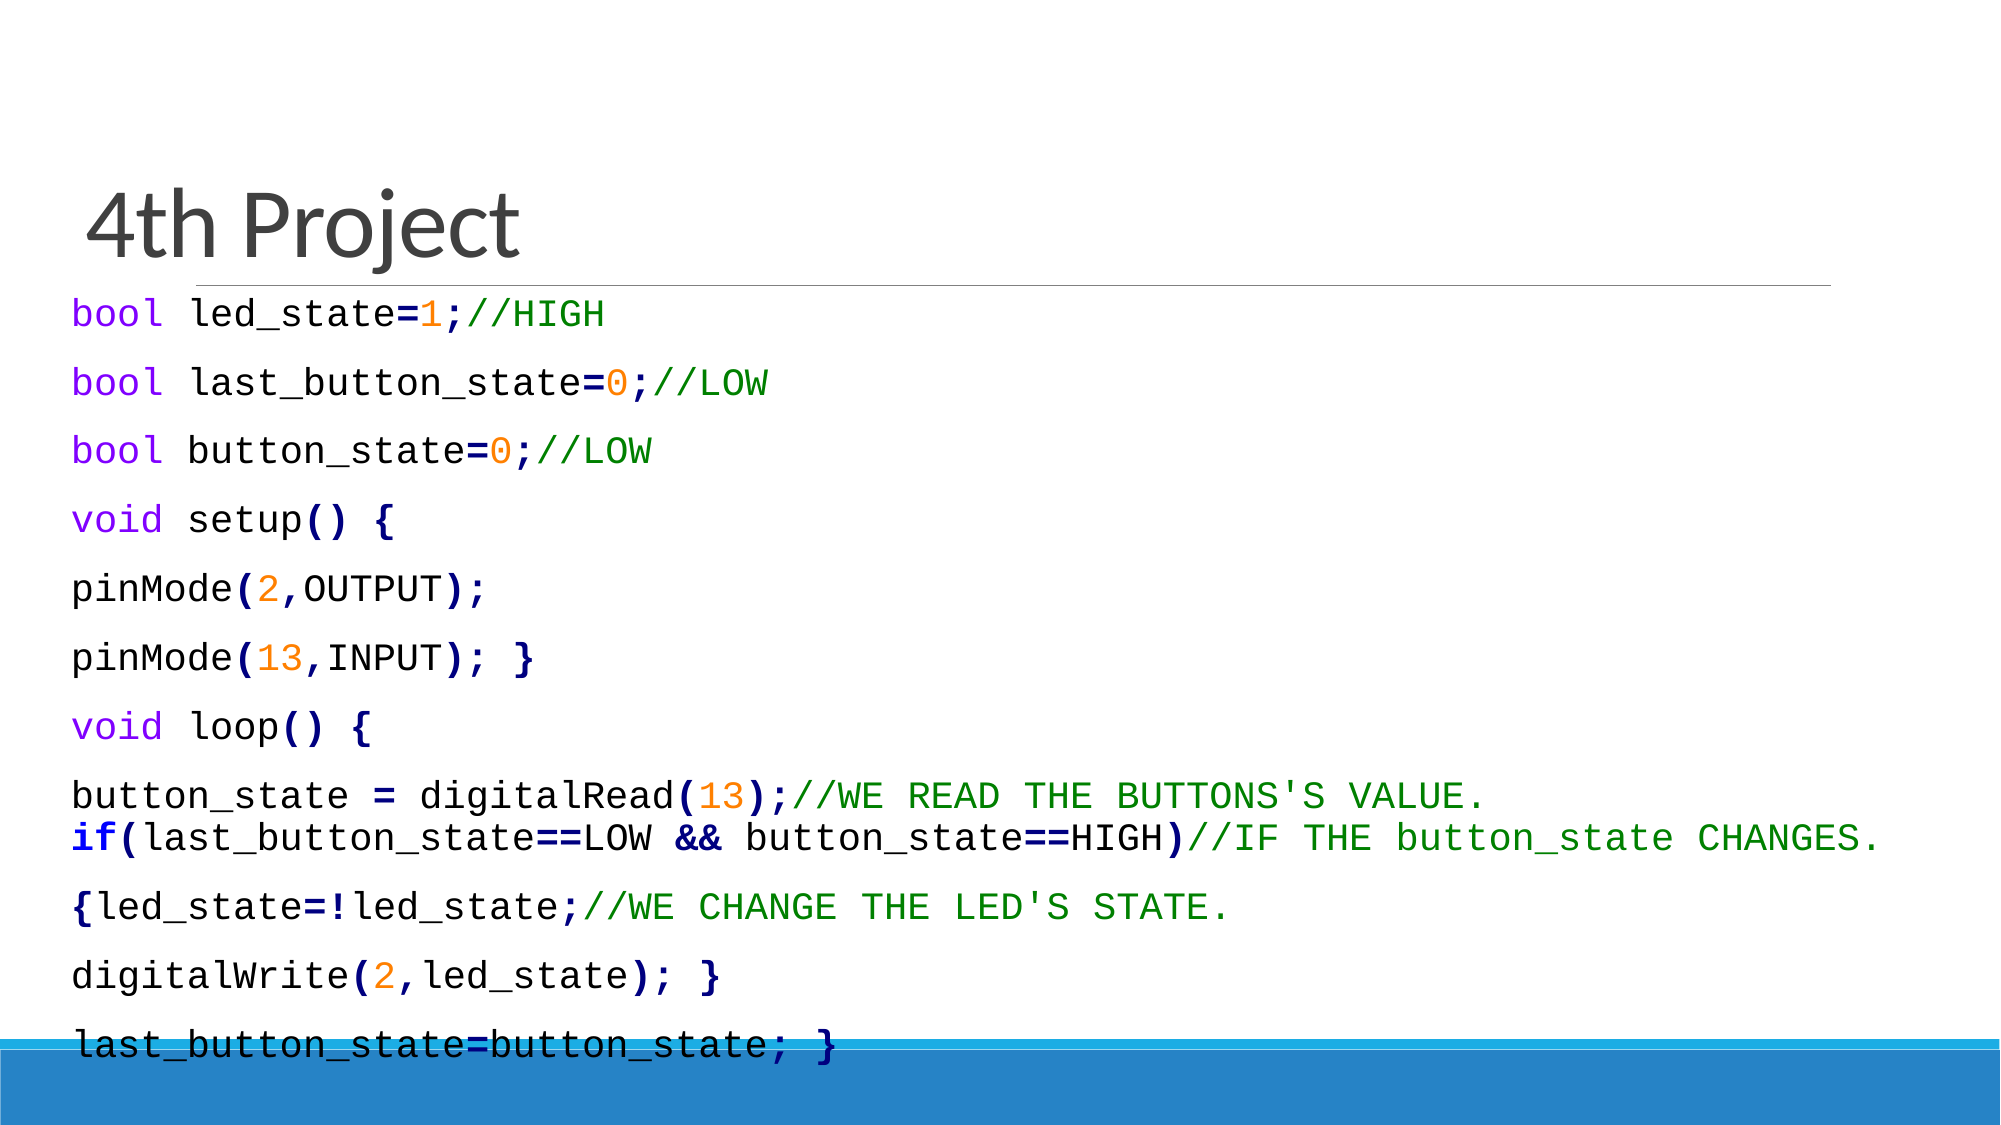

# 4th Project
bool led_state=1;//HIGH
bool last_button_state=0;//LOW
bool button_state=0;//LOW
void setup() {
pinMode(2,OUTPUT);
pinMode(13,INPUT); }
void loop() {
button_state = digitalRead(13);//WE READ THE BUTTONS'S VALUE. if(last_button_state==LOW && button_state==HIGH)//IF THE button_state CHANGES.
{led_state=!led_state;//WE CHANGE THE LED'S STATE.
digitalWrite(2,led_state); }
last_button_state=button_state; }